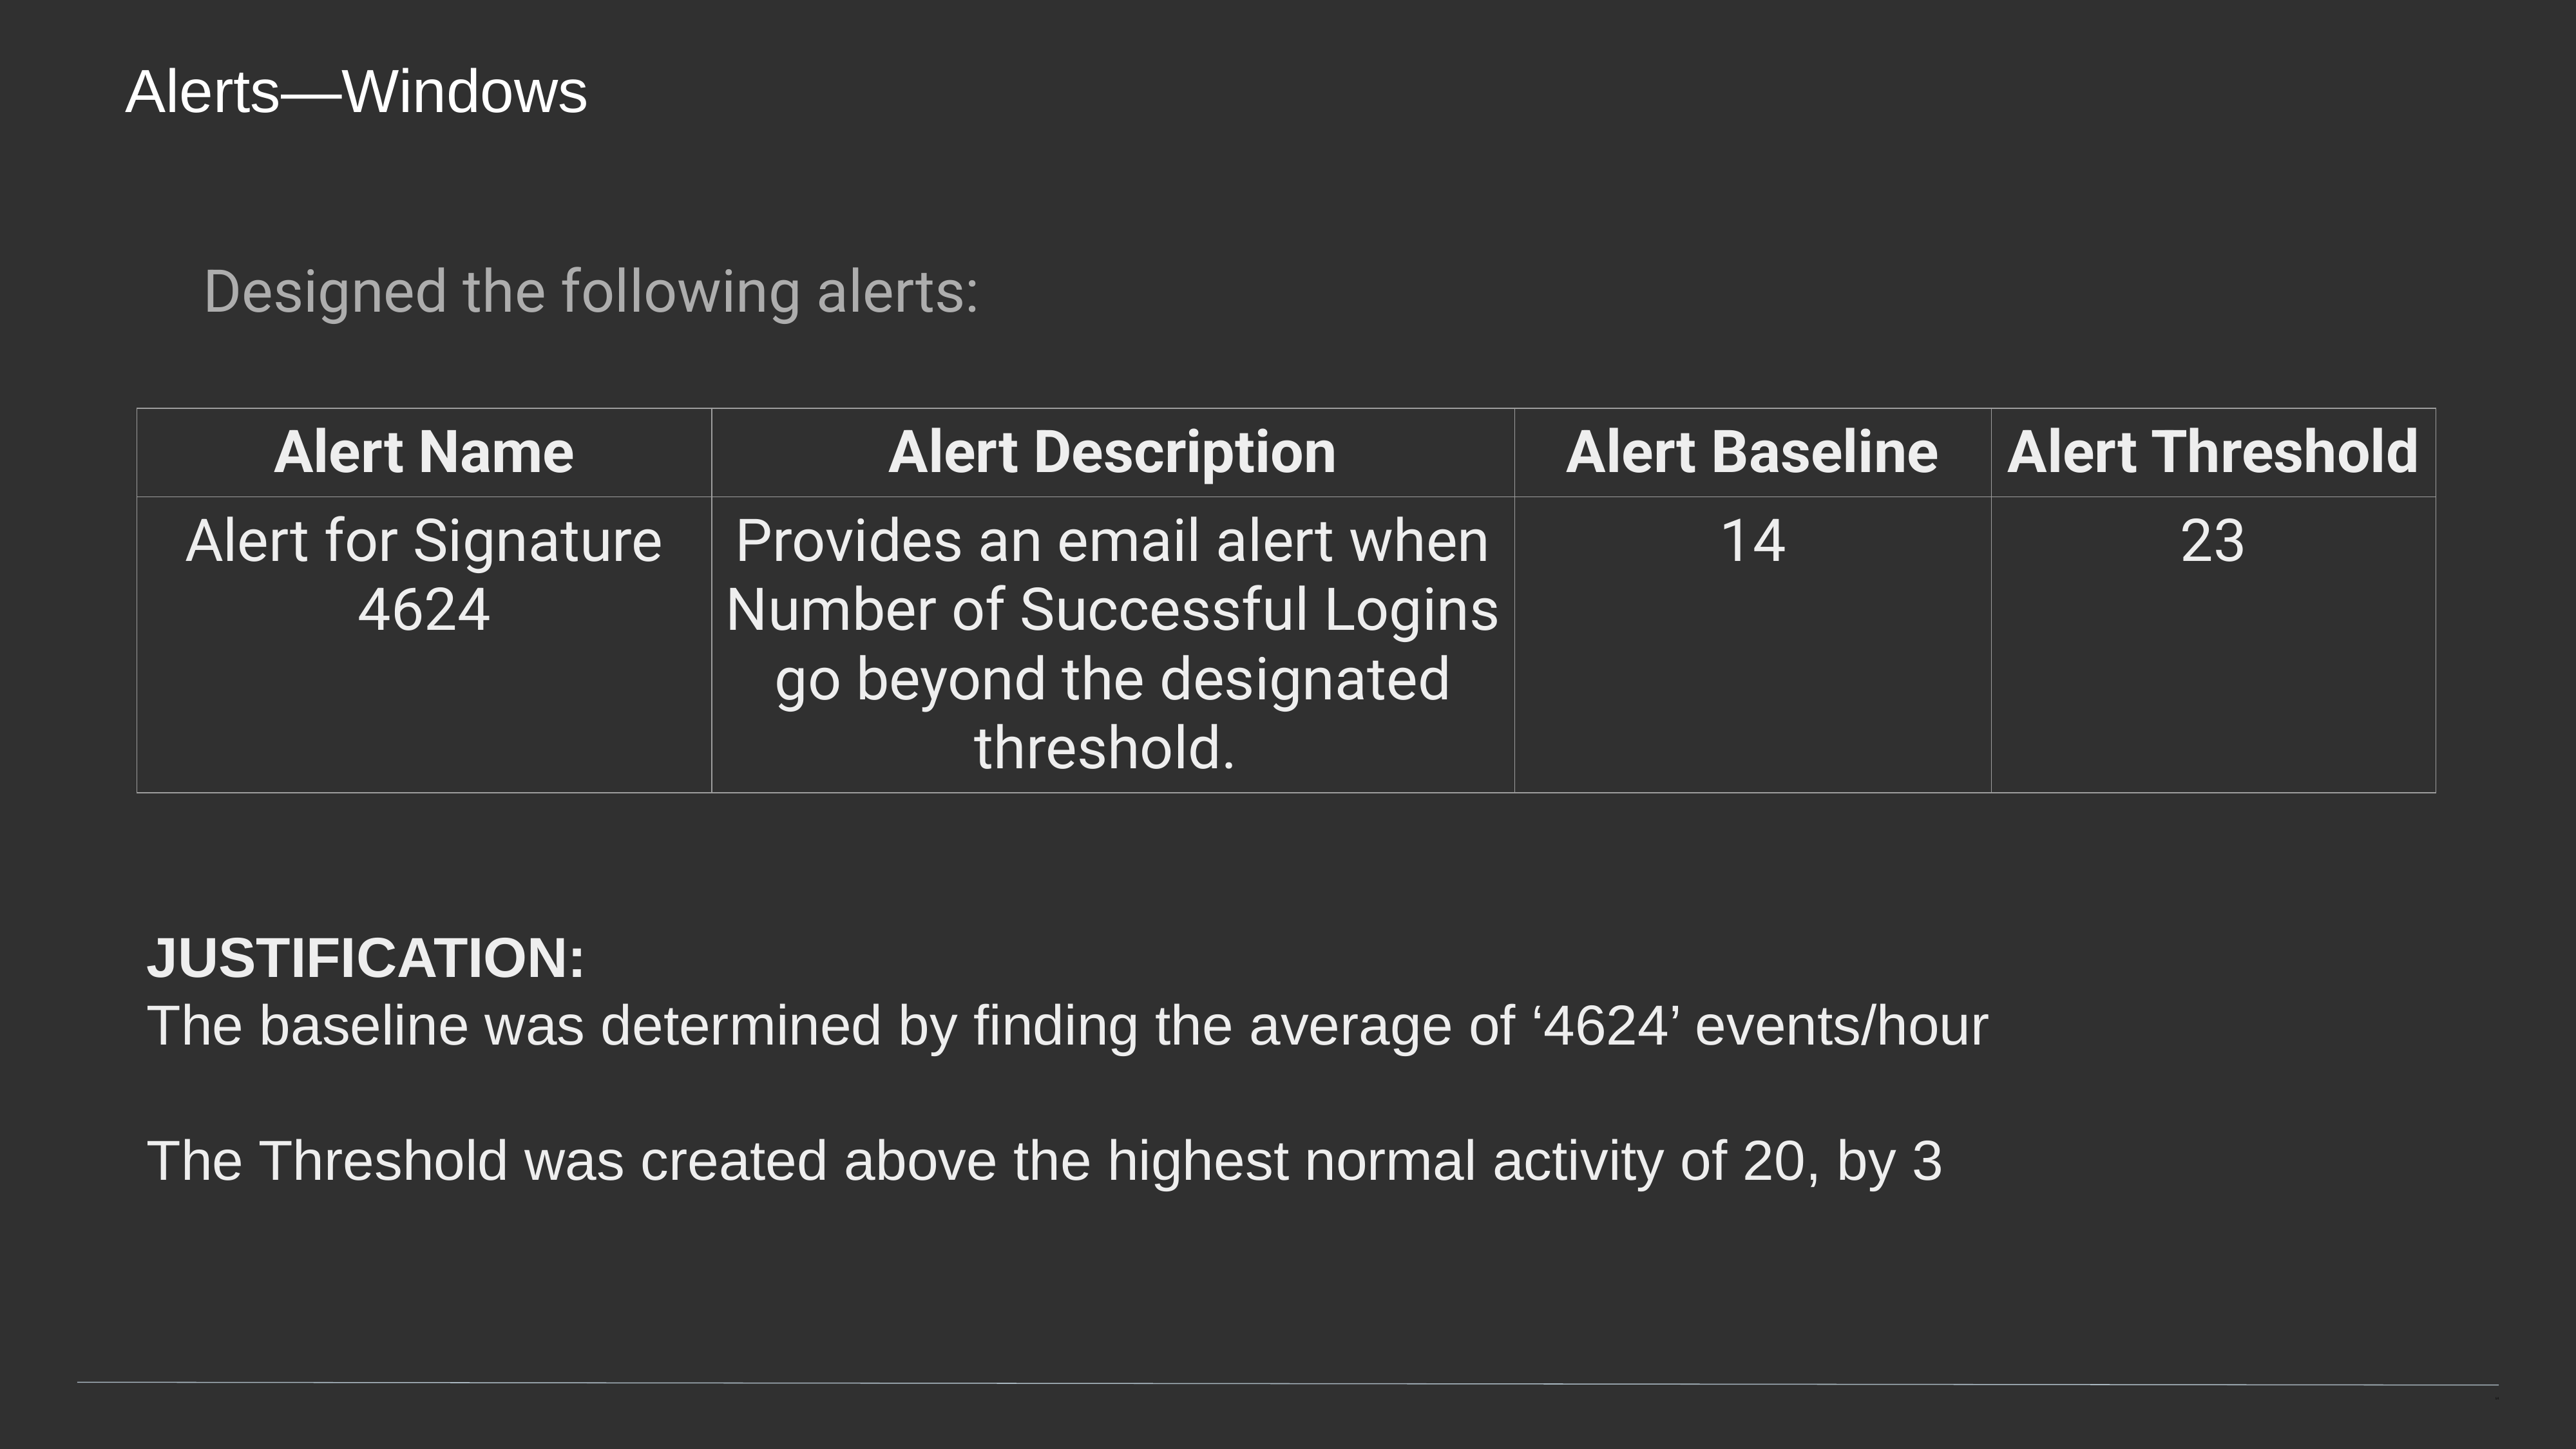

# Alerts—Windows
Designed the following alerts:

| Alert Name | Alert Description | Alert Baseline | Alert Threshold |
| --- | --- | --- | --- |
| Alert for Signature 4624 | Provides an email alert when Number of Successful Logins go beyond the designated threshold. | 14 | 23 |
JUSTIFICATION:
The baseline was determined by finding the average of ‘4624’ events/hour

The Threshold was created above the highest normal activity of 20, by 3
14